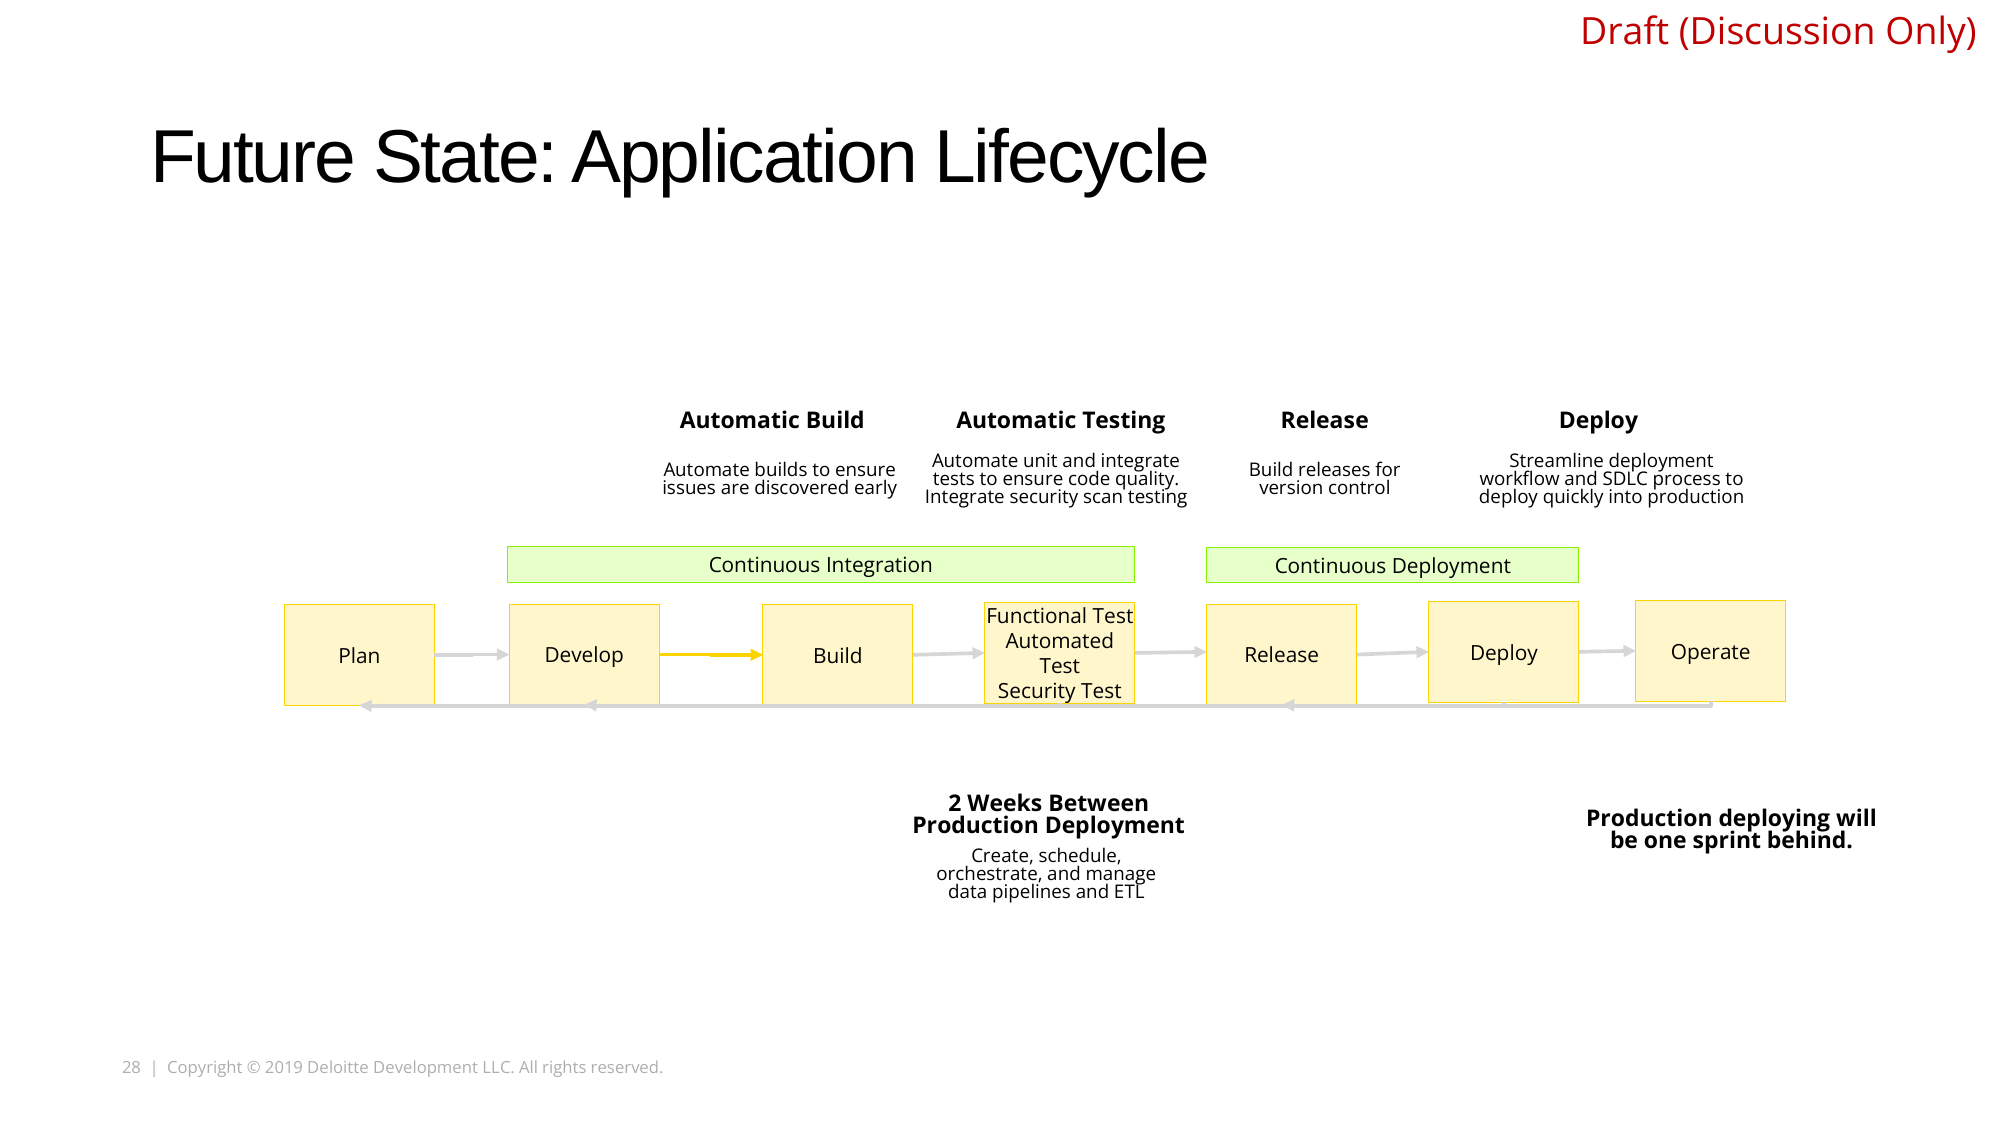

# Future State: Application Lifecycle
Release
Build releases for version control
Deploy
Streamline deployment workflow and SDLC process to deploy quickly into production
Automatic Build
Automate builds to ensure issues are discovered early
Automatic Testing
Automate unit and integrate tests to ensure code quality. Integrate security scan testing
Continuous Integration
Continuous Deployment
Operate
Deploy
Functional Test
Automated Test
Security Test
Develop
Release
Build
Plan
2 Weeks Between Production Deployment
Create, schedule, orchestrate, and manage data pipelines and ETL
Production deploying will be one sprint behind.